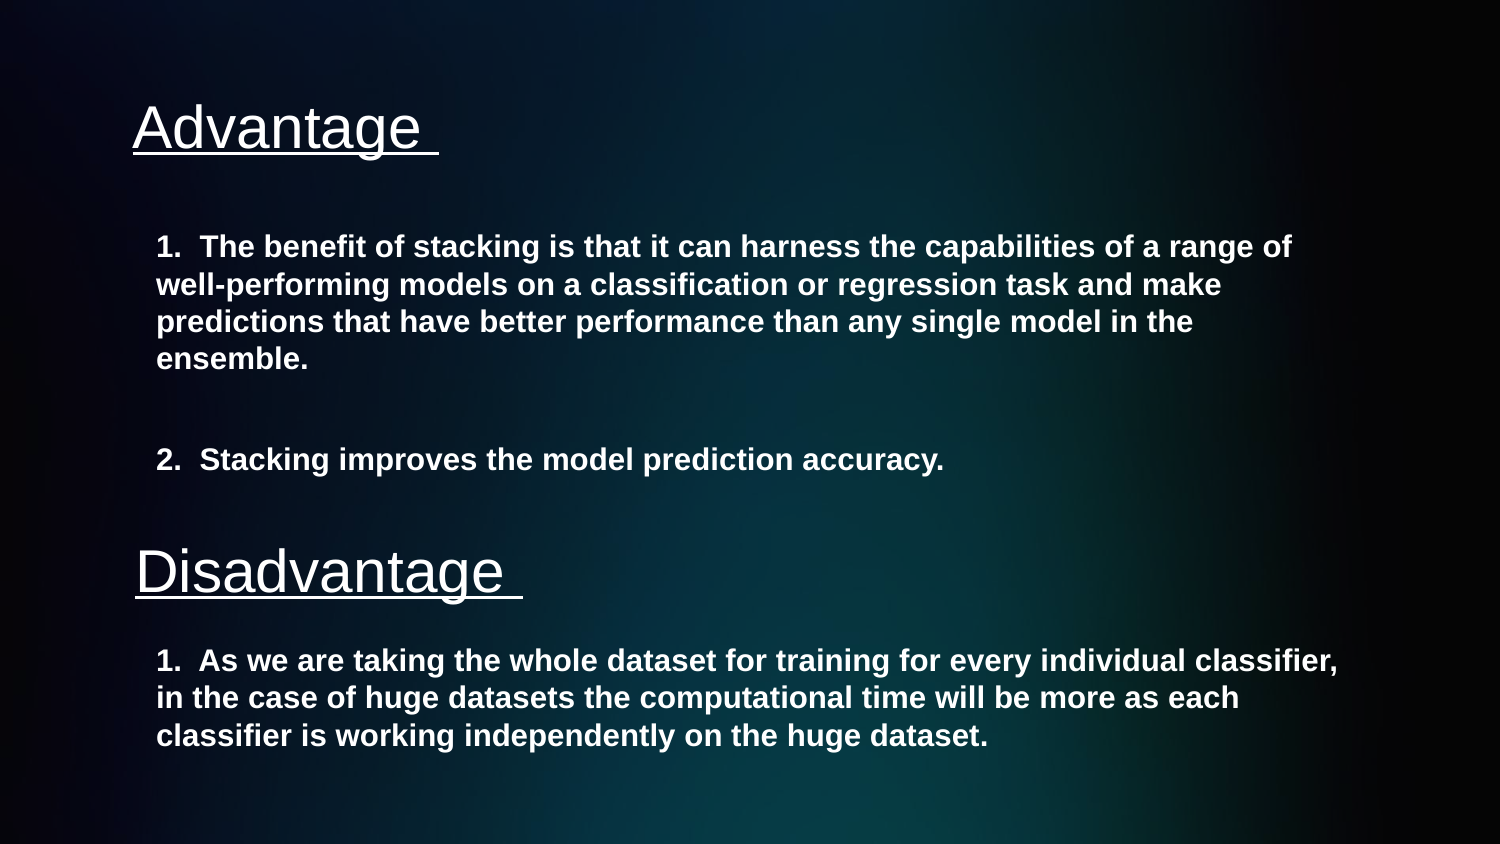

# Advantage
1.  The benefit of stacking is that it can harness the capabilities of a range of well-performing models on a classification or regression task and make predictions that have better performance than any single model in the ensemble.
2.  Stacking improves the model prediction accuracy.

Disadvantage
1.  As we are taking the whole dataset for training for every individual classifier, in the case of huge datasets the computational time will be more as each classifier is working independently on the huge dataset.